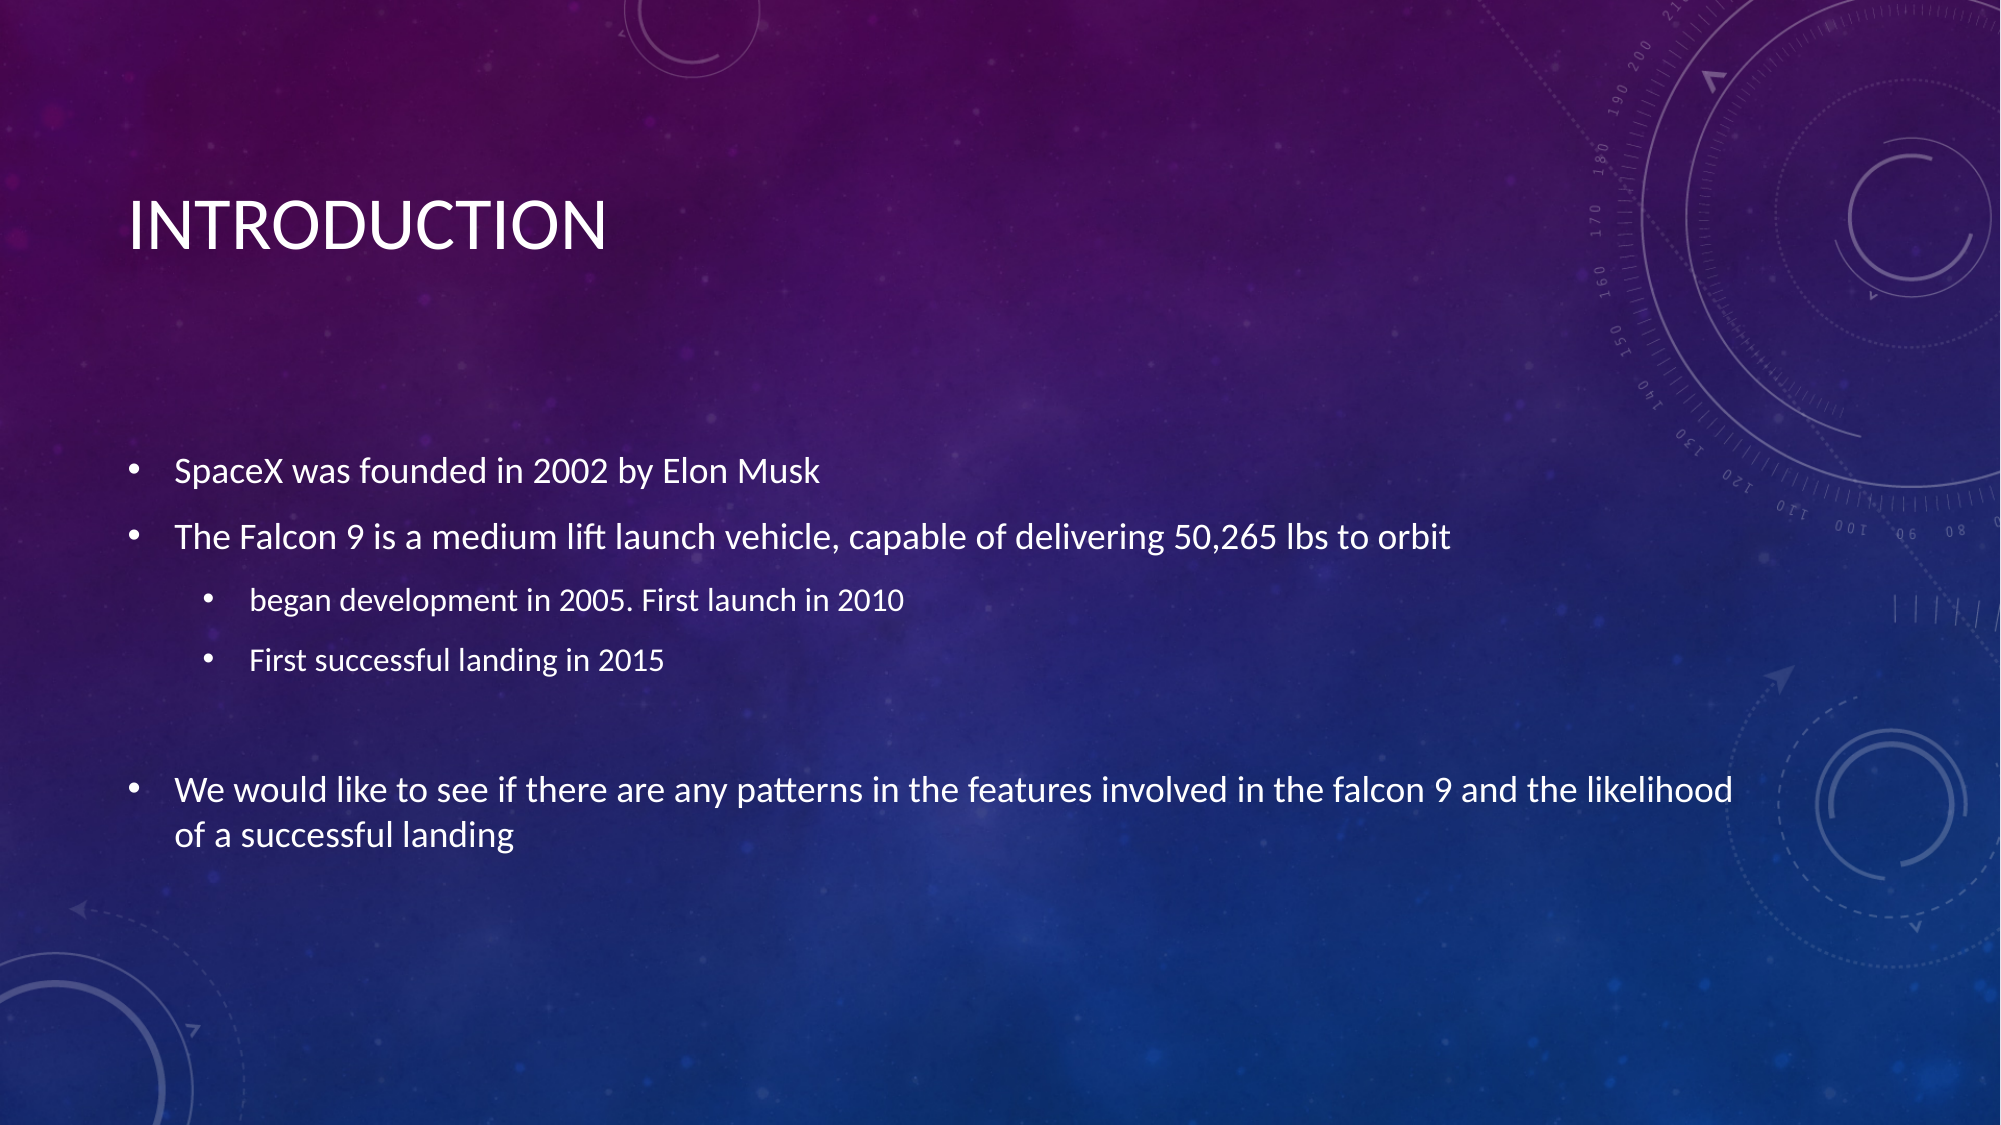

# Introduction
SpaceX was founded in 2002 by Elon Musk
The Falcon 9 is a medium lift launch vehicle, capable of delivering 50,265 lbs to orbit
began development in 2005. First launch in 2010
First successful landing in 2015

We would like to see if there are any patterns in the features involved in the falcon 9 and the likelihood of a successful landing